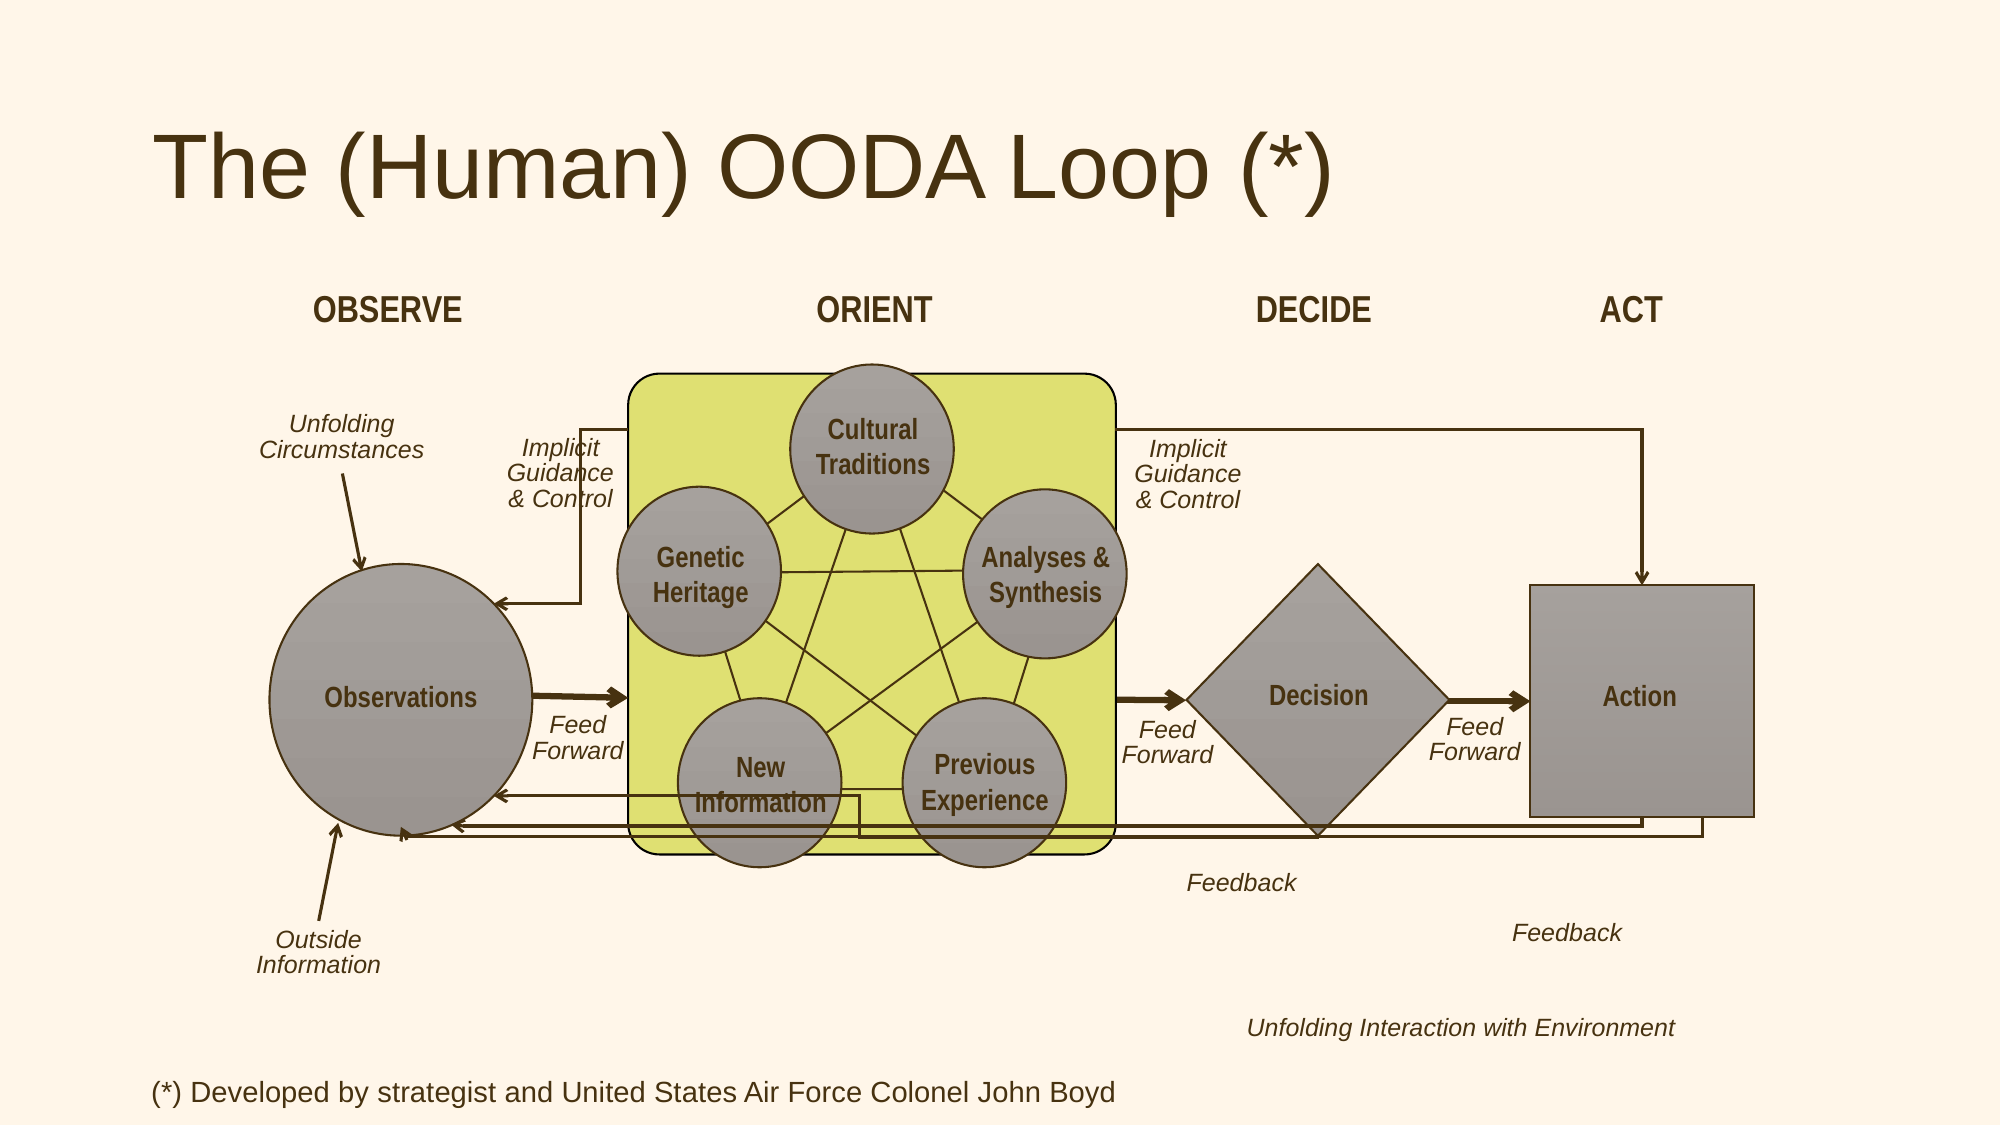

# The (Human) OODA Loop (*)
OBSERVE
ORIENT
DECIDE
ACT

Cultural
Traditions

Genetic
Heritage
Analyses &
Synthesis

Previous
Experience
New
Information

Unfolding
Circumstances
Implicit
Guidance
& Control
Implicit
Guidance
& Control

Decision
Action
Observations
Feed
Forward
Feed
Forward
Feed
Forward

Feedback
Feedback
Outside
Information
Unfolding Interaction with Environment
(*) Developed by strategist and United States Air Force Colonel John Boyd